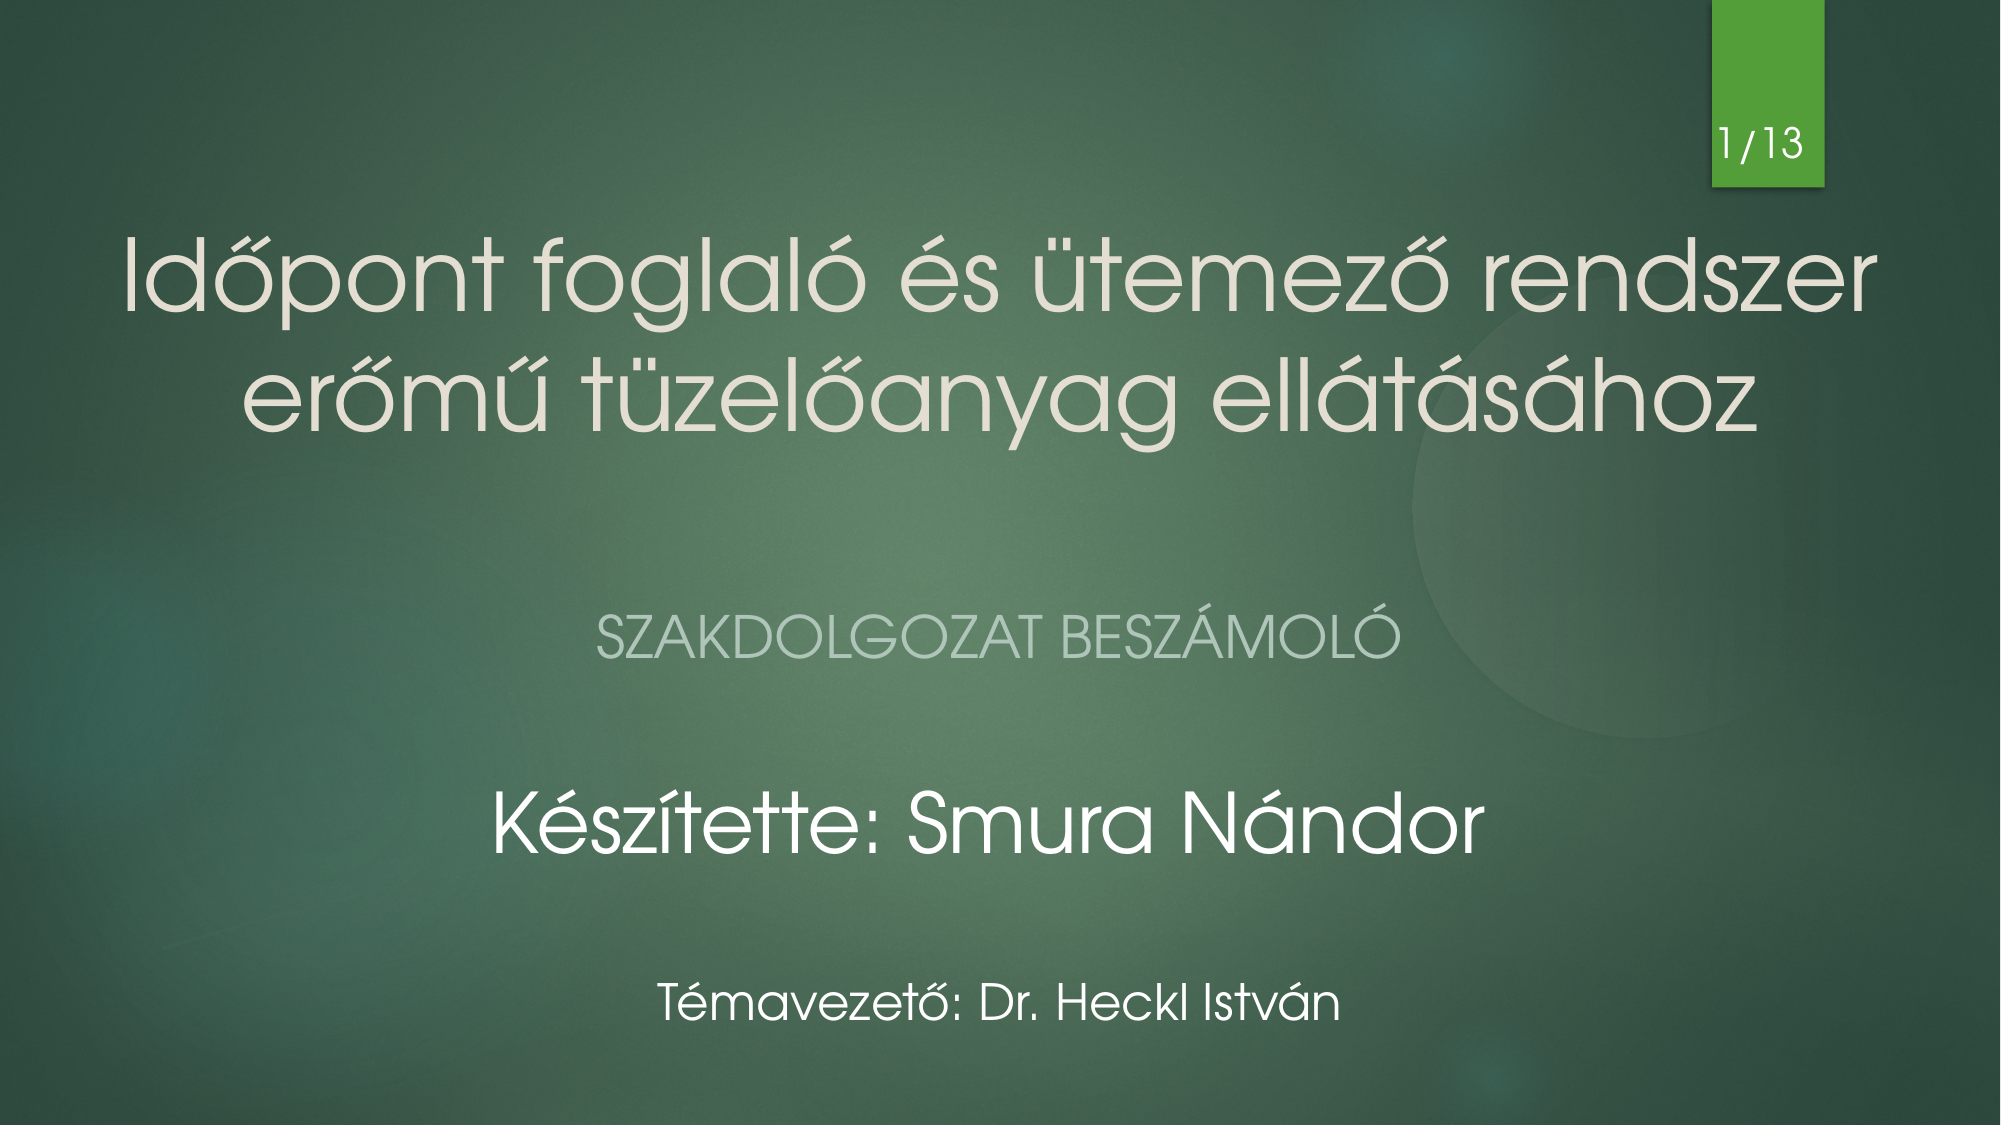

1/13
Időpont foglaló és ütemező rendszer erőmű tüzelőanyag ellátásához
Szakdolgozat beszámoló
Készítette: Smura Nándor

Témavezető: Dr. Heckl István